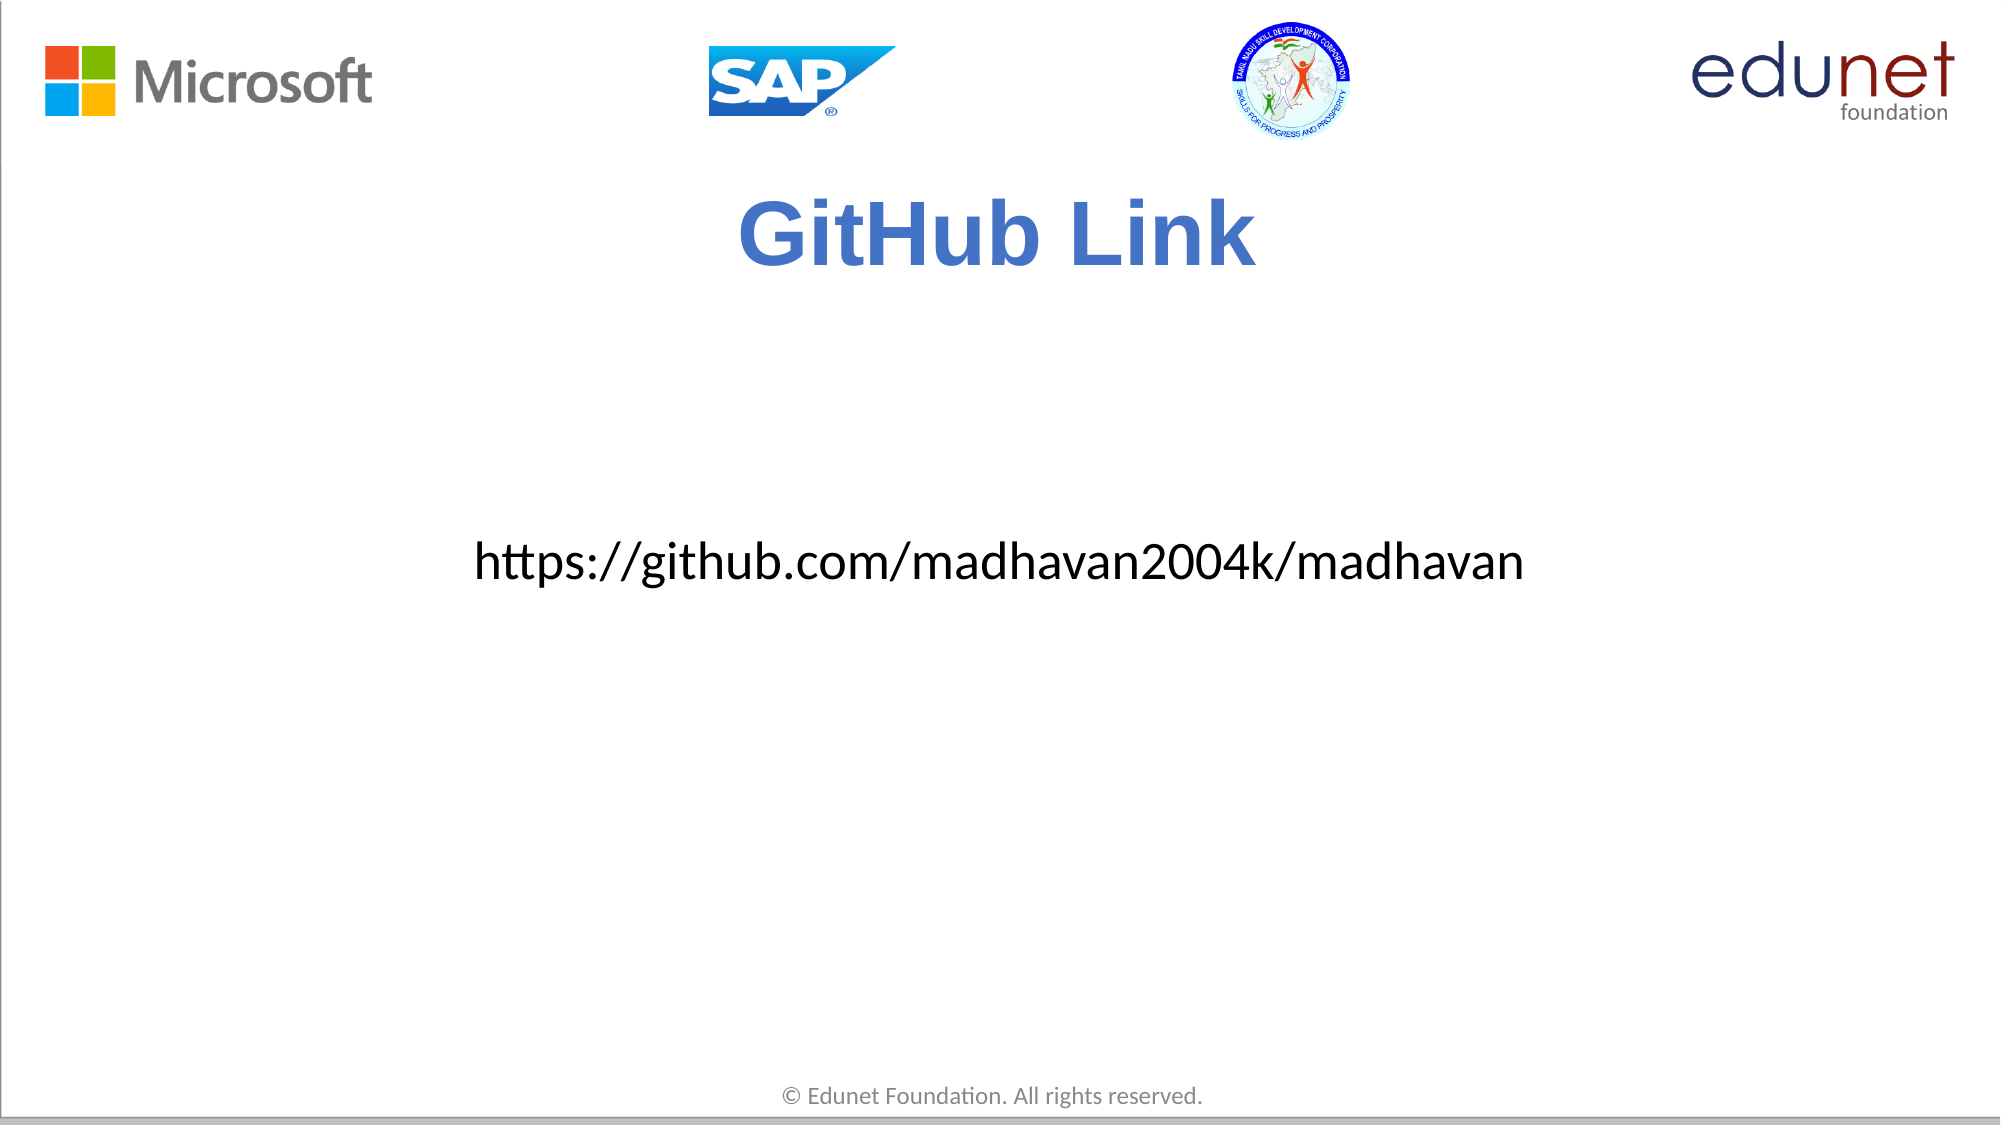

# GitHub Link
https://github.com/madhavan2004k/madhavan
© Edunet Foundation. All rights reserved.